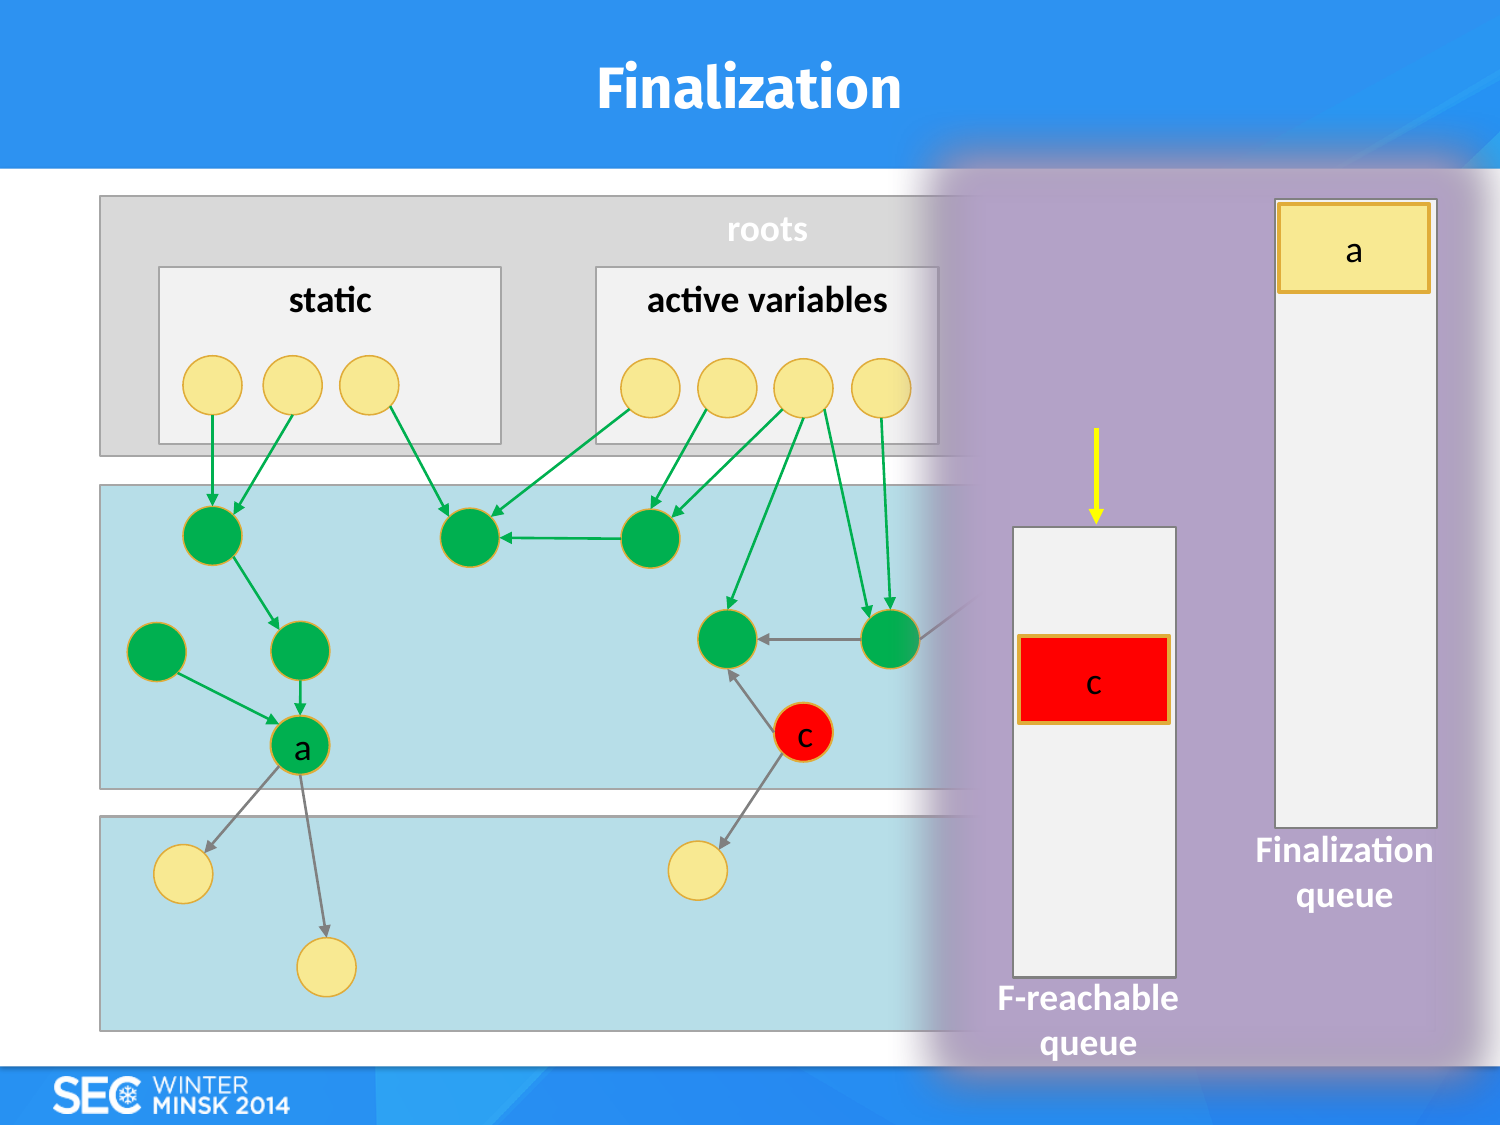

# Finalization

roots

a
active variables
static
CPU registers

Managed Heap

c

c
a
Native Heap
Finalization queue

F-reachable queue